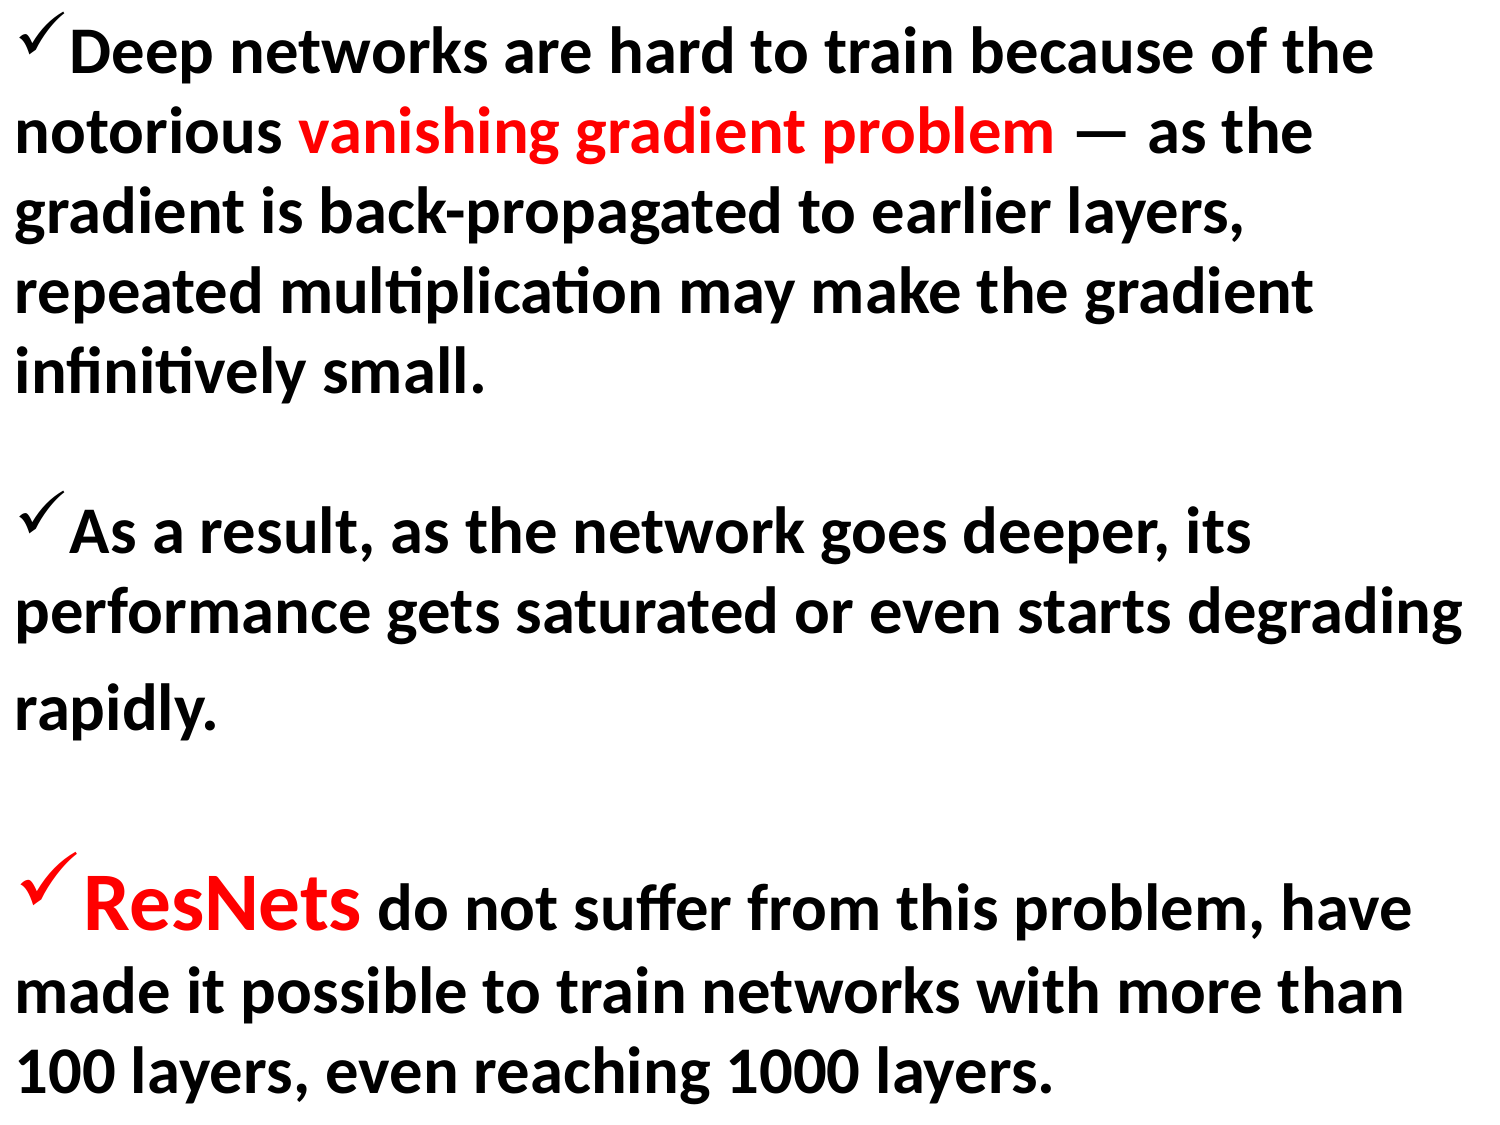

Deep networks are hard to train because of the notorious vanishing gradient problem — as the gradient is back-propagated to earlier layers, repeated multiplication may make the gradient infinitively small.

As a result, as the network goes deeper, its performance gets saturated or even starts degrading rapidly.

ResNets do not suffer from this problem, have made it possible to train networks with more than 100 layers, even reaching 1000 layers.